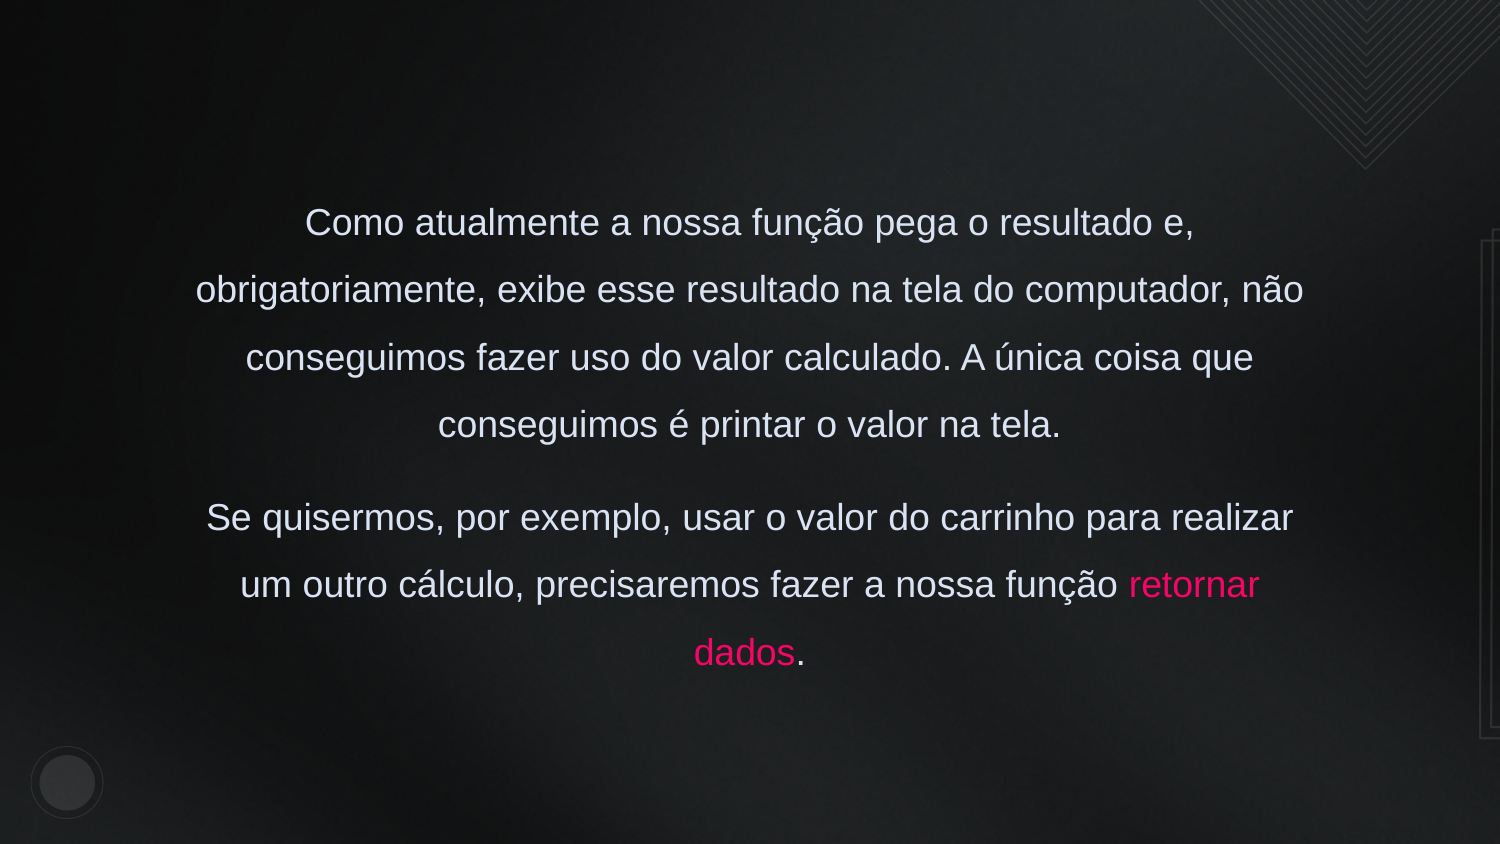

Como atualmente a nossa função pega o resultado e, obrigatoriamente, exibe esse resultado na tela do computador, não conseguimos fazer uso do valor calculado. A única coisa que conseguimos é printar o valor na tela.
Se quisermos, por exemplo, usar o valor do carrinho para realizar um outro cálculo, precisaremos fazer a nossa função retornar dados.